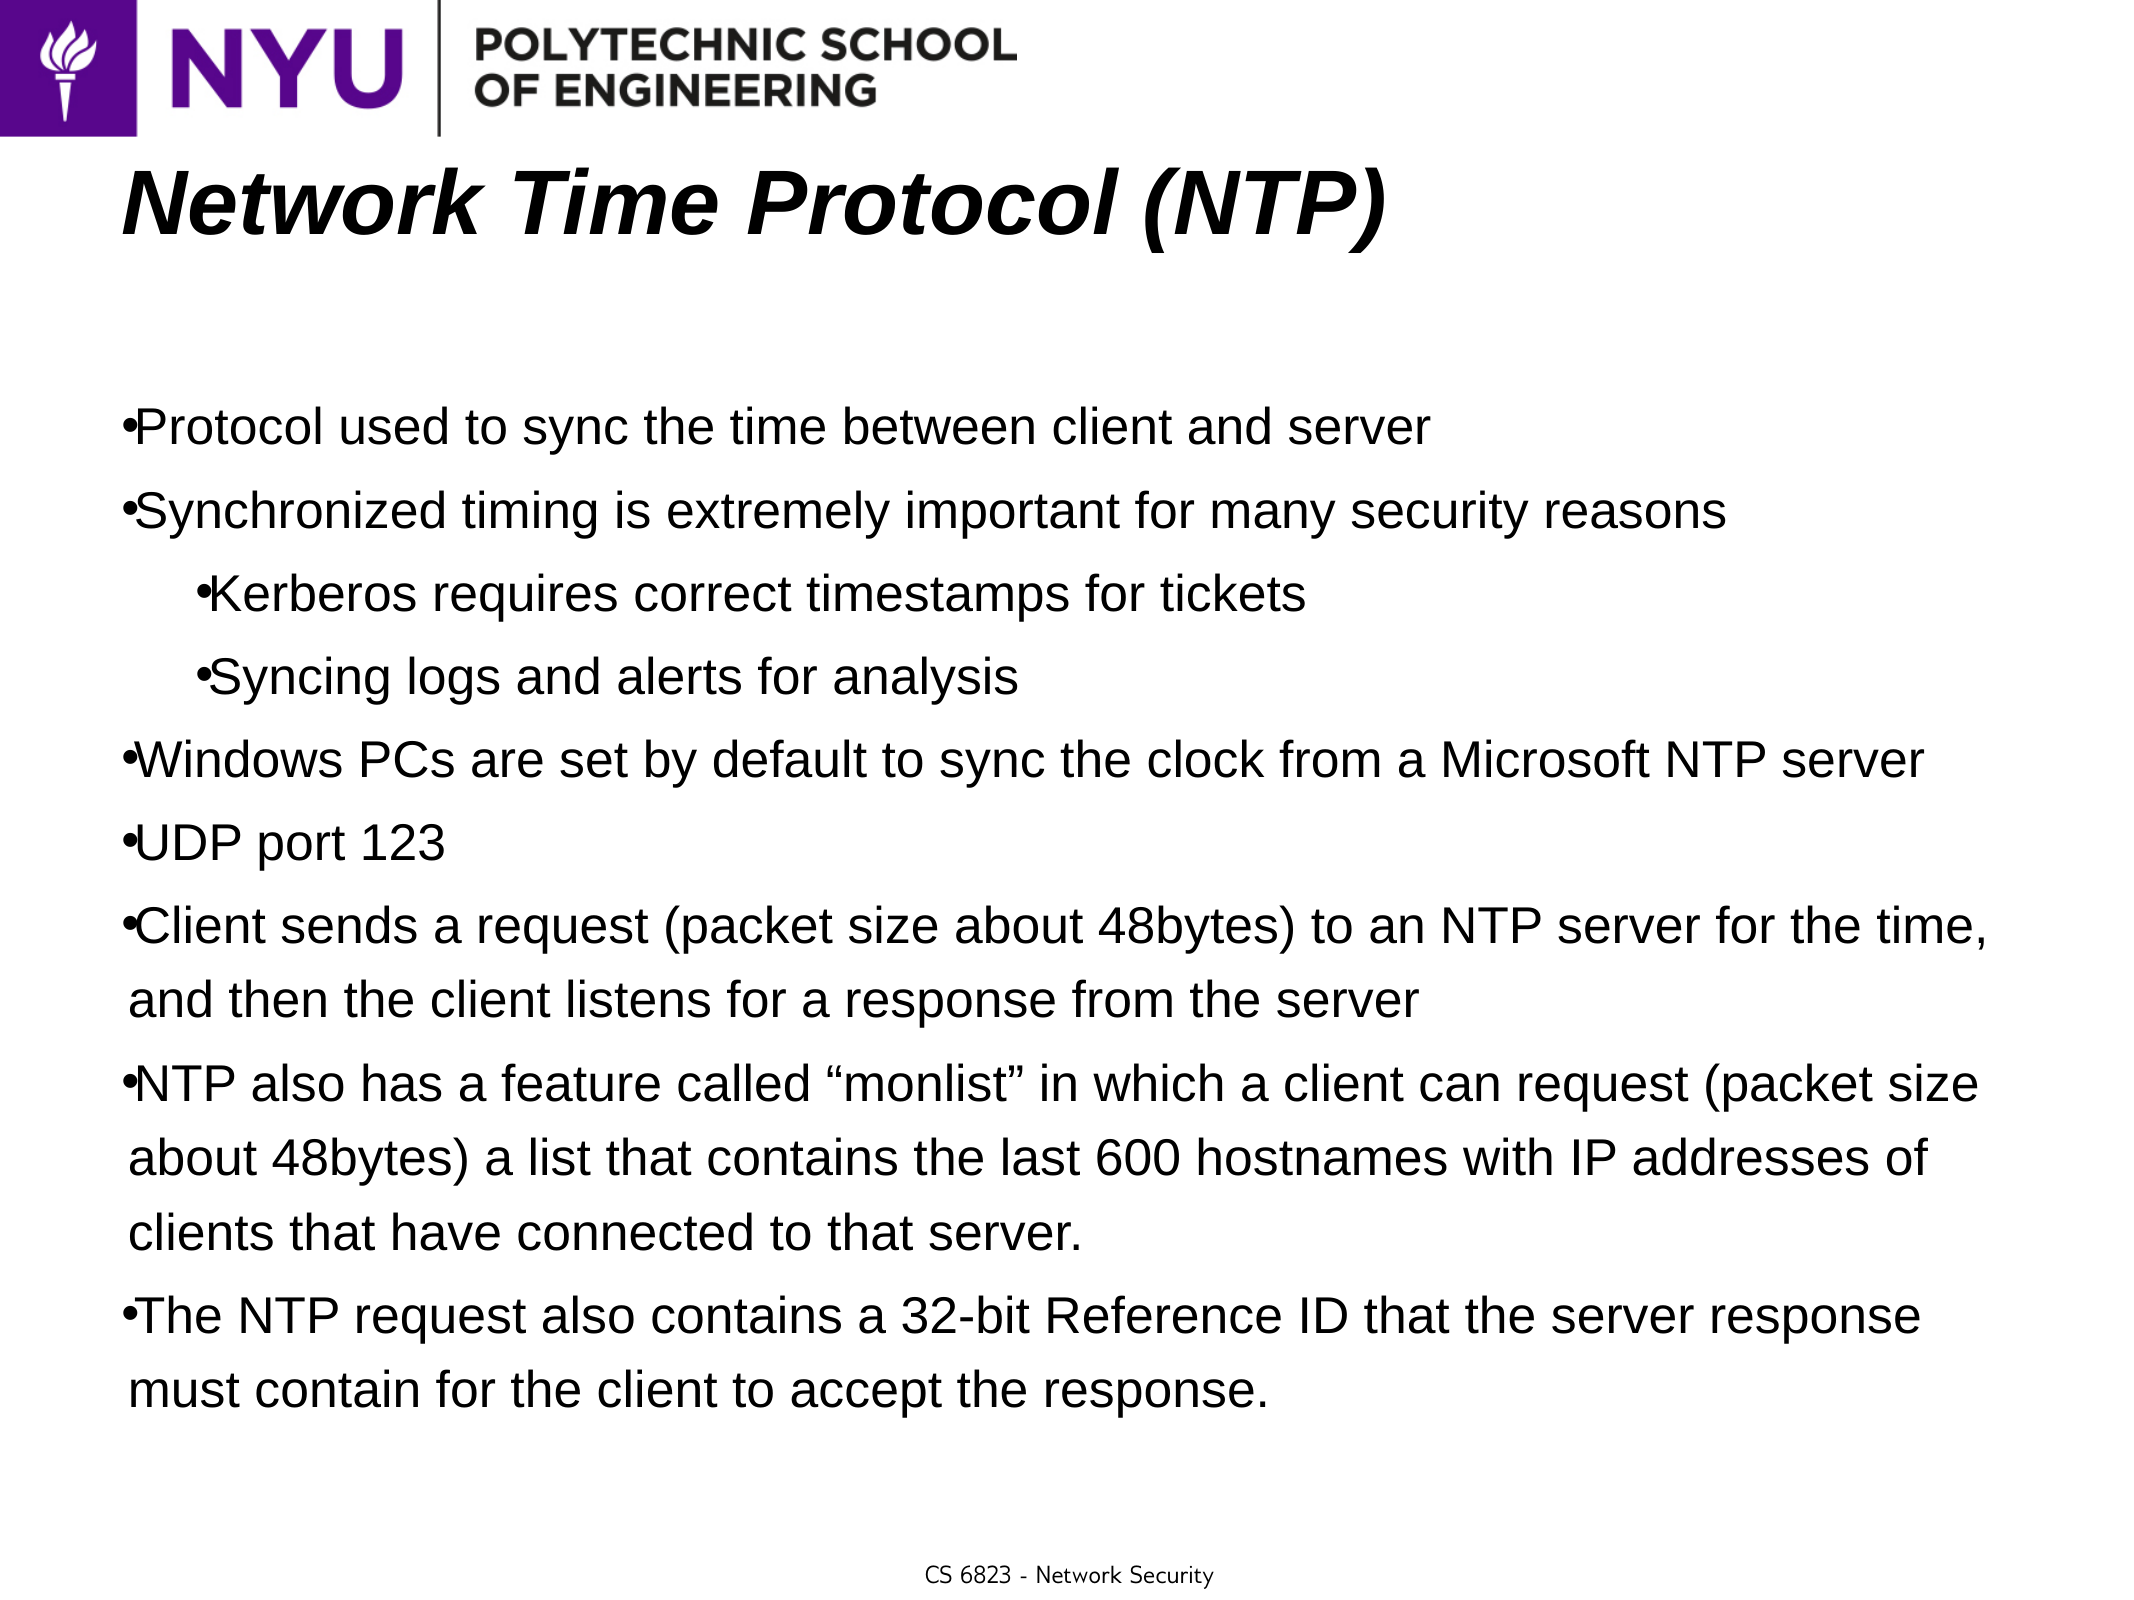

# Network Time Protocol (NTP)
Protocol used to sync the time between client and server
Synchronized timing is extremely important for many security reasons
Kerberos requires correct timestamps for tickets
Syncing logs and alerts for analysis
Windows PCs are set by default to sync the clock from a Microsoft NTP server
UDP port 123
Client sends a request (packet size about 48bytes) to an NTP server for the time, and then the client listens for a response from the server
NTP also has a feature called “monlist” in which a client can request (packet size about 48bytes) a list that contains the last 600 hostnames with IP addresses of clients that have connected to that server.
The NTP request also contains a 32-bit Reference ID that the server response must contain for the client to accept the response.